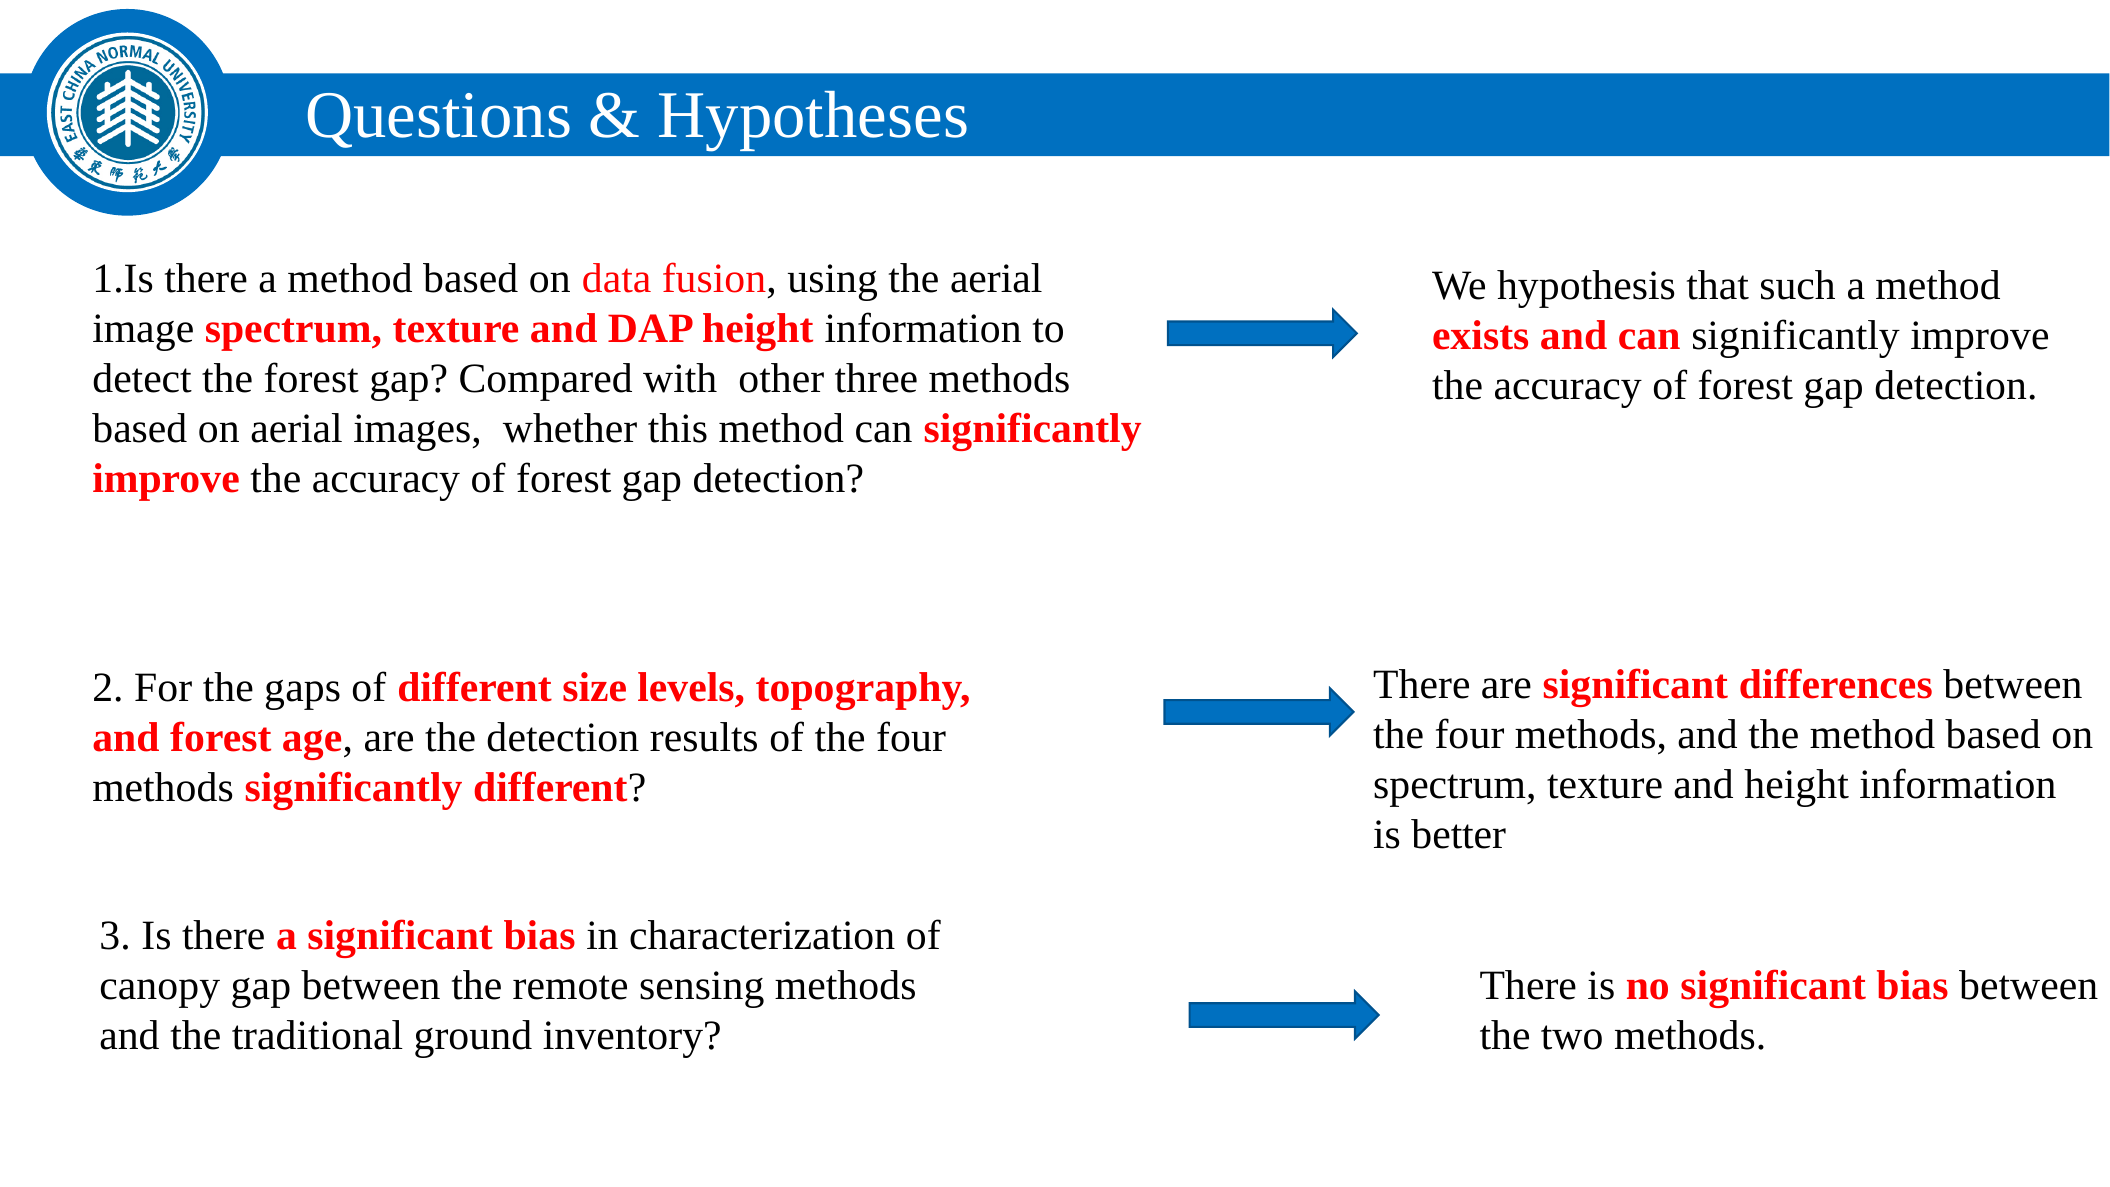

Questions & Hypotheses
1.Is there a method based on data fusion, using the aerial image spectrum, texture and DAP height information to detect the forest gap? Compared with  other three methods based on aerial images,  whether this method can significantly improve the accuracy of forest gap detection?
We hypothesis that such a method exists and can significantly improve the accuracy of forest gap detection.

There are significant differences between the four methods, and the method based on spectrum, texture and height information is better

2. For the gaps of different size levels, topography, and forest age, are the detection results of the four methods significantly different?
3. Is there a significant bias in characterization of canopy gap between the remote sensing methods  and the traditional ground inventory?
There is no significant bias between the two methods.